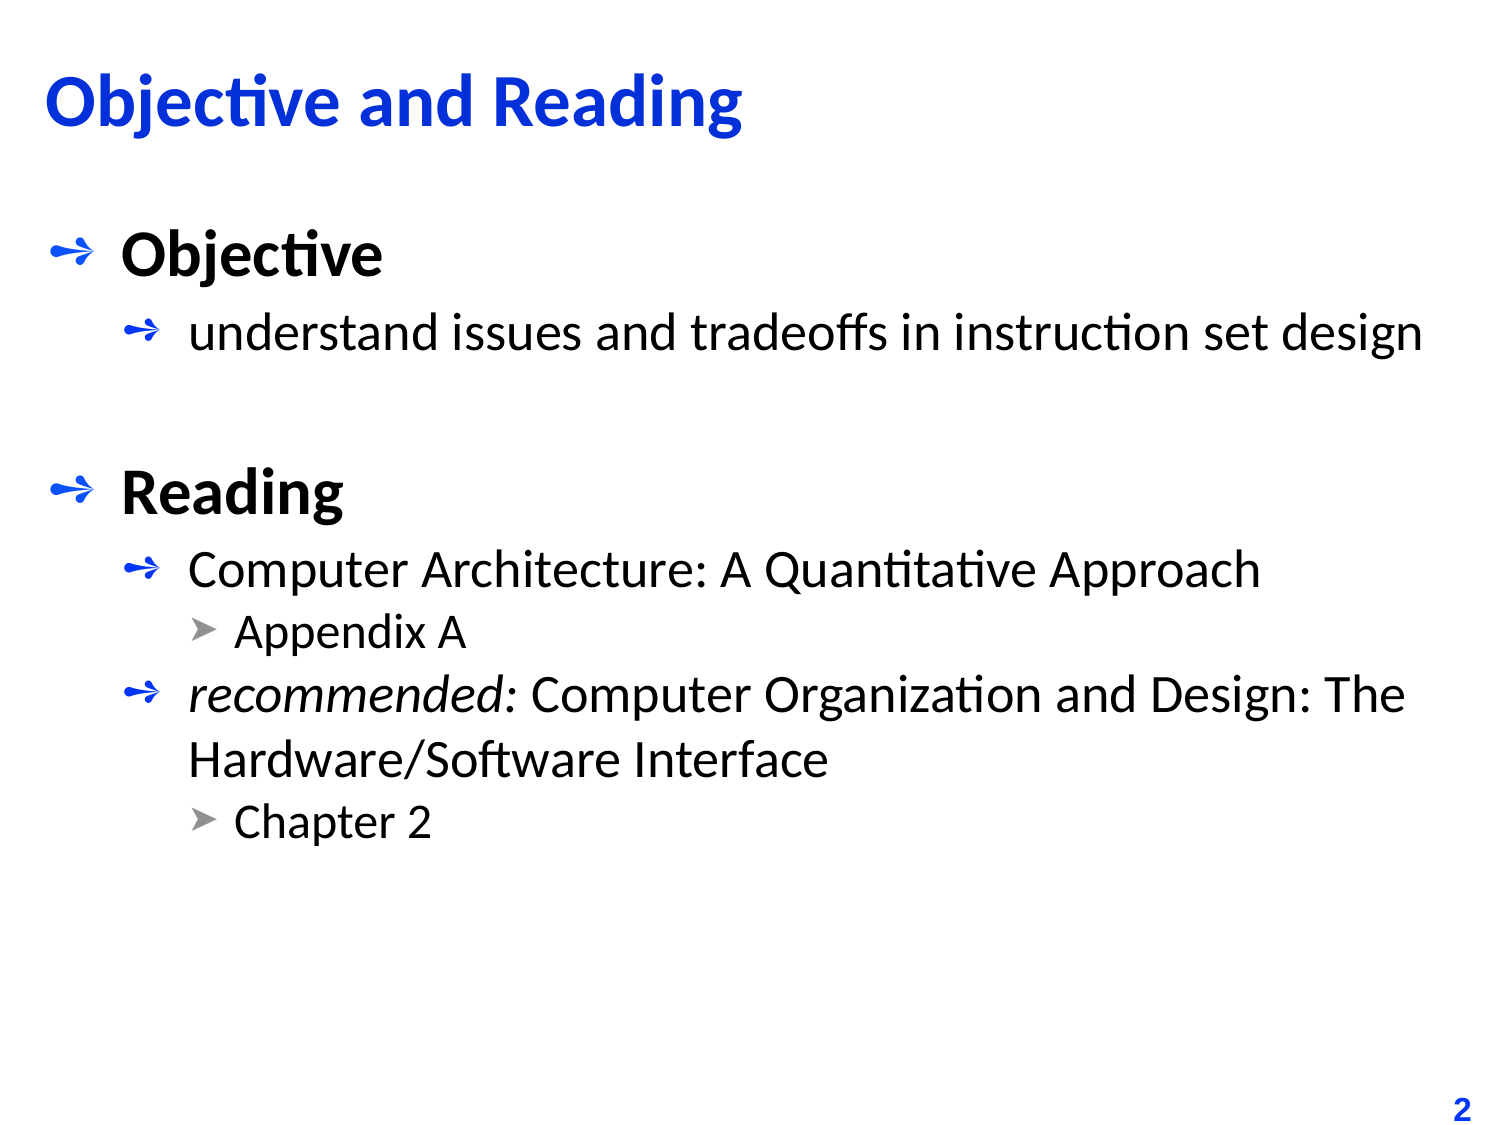

# Objective and Reading
Objective
understand issues and tradeoffs in instruction set design

Reading
Computer Architecture: A Quantitative Approach
Appendix A
recommended: Computer Organization and Design: The Hardware/Software Interface
Chapter 2
2